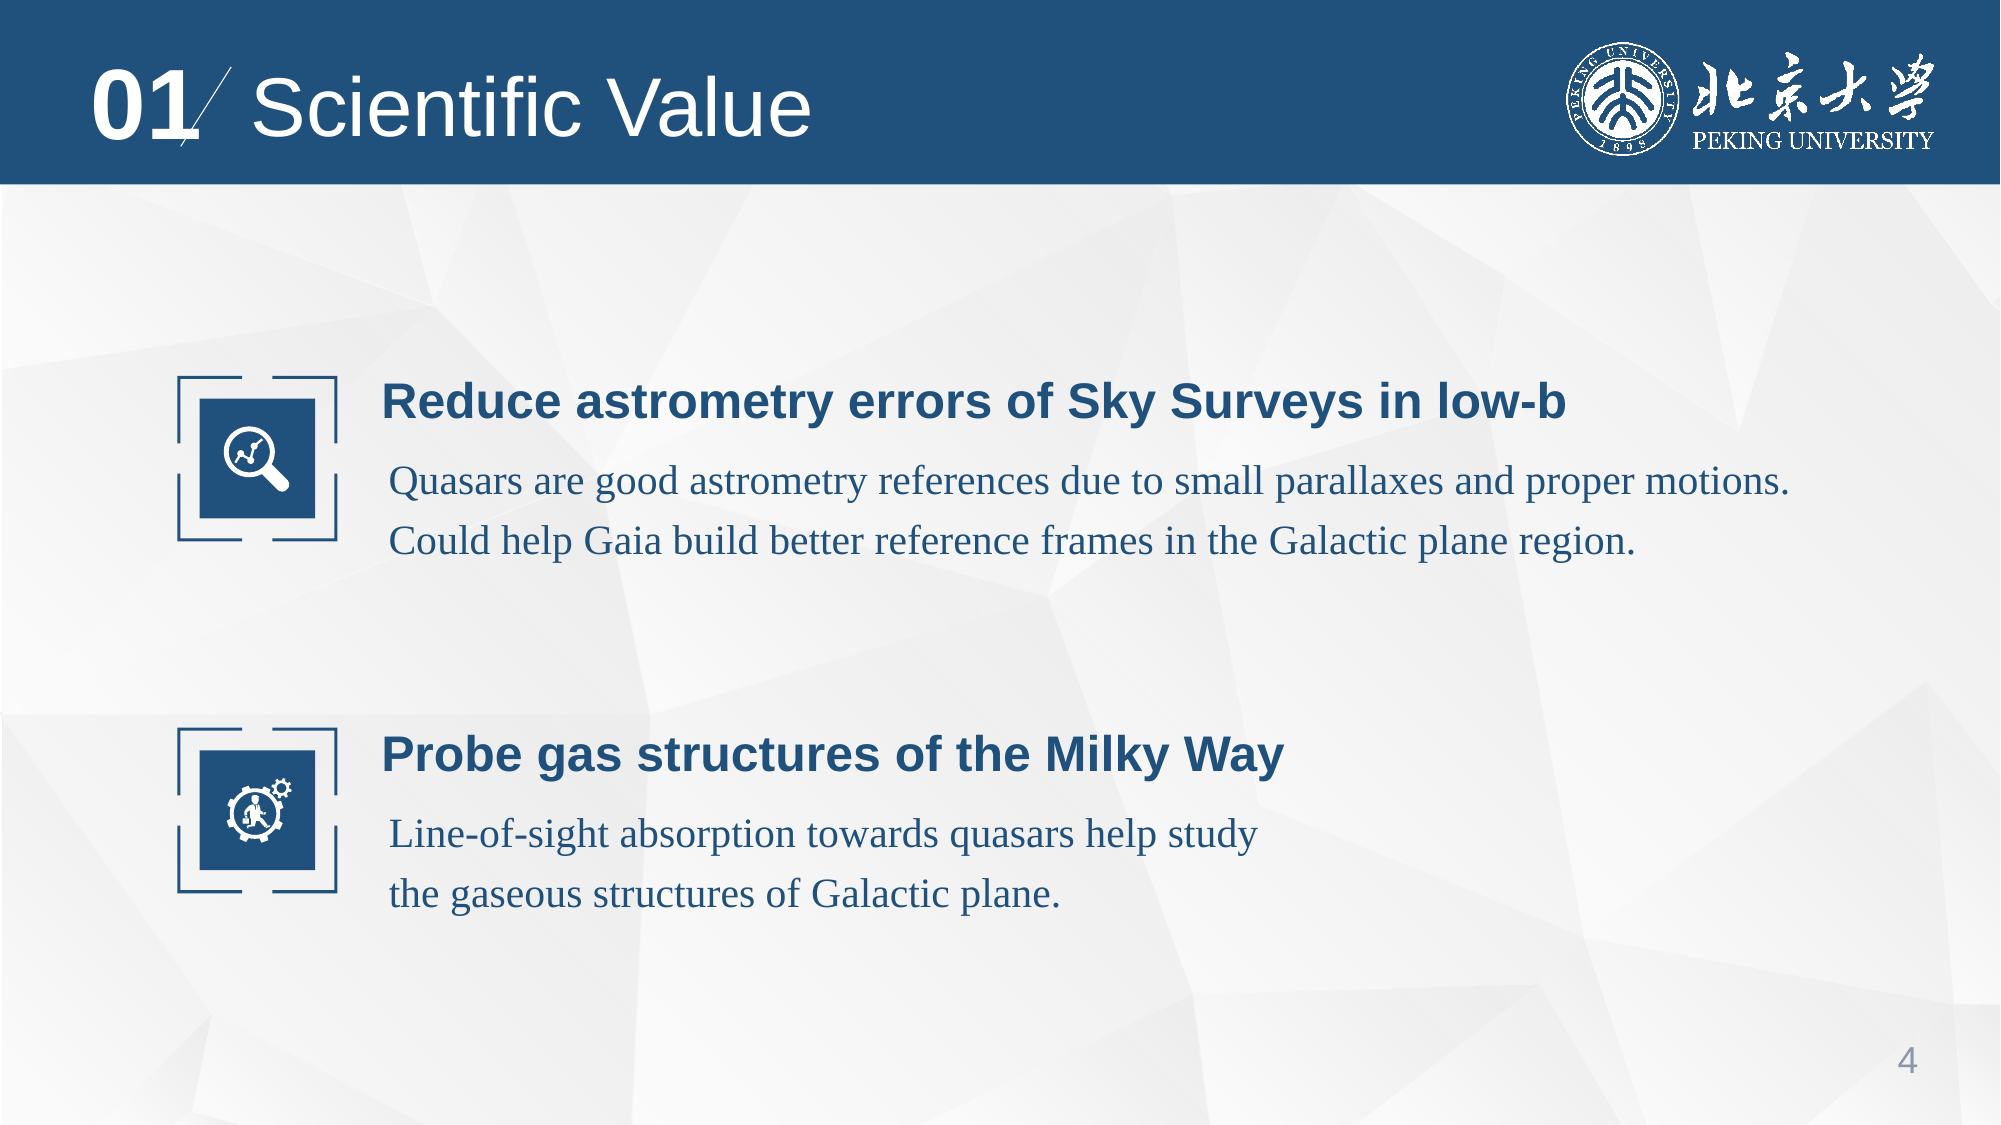

01
Scientific Value
Reduce astrometry errors of Sky Surveys in low-b

Quasars are good astrometry references due to small parallaxes and proper motions.
Could help Gaia build better reference frames in the Galactic plane region.
Probe gas structures of the Milky Way

Line-of-sight absorption towards quasars help study the gaseous structures of Galactic plane.
4